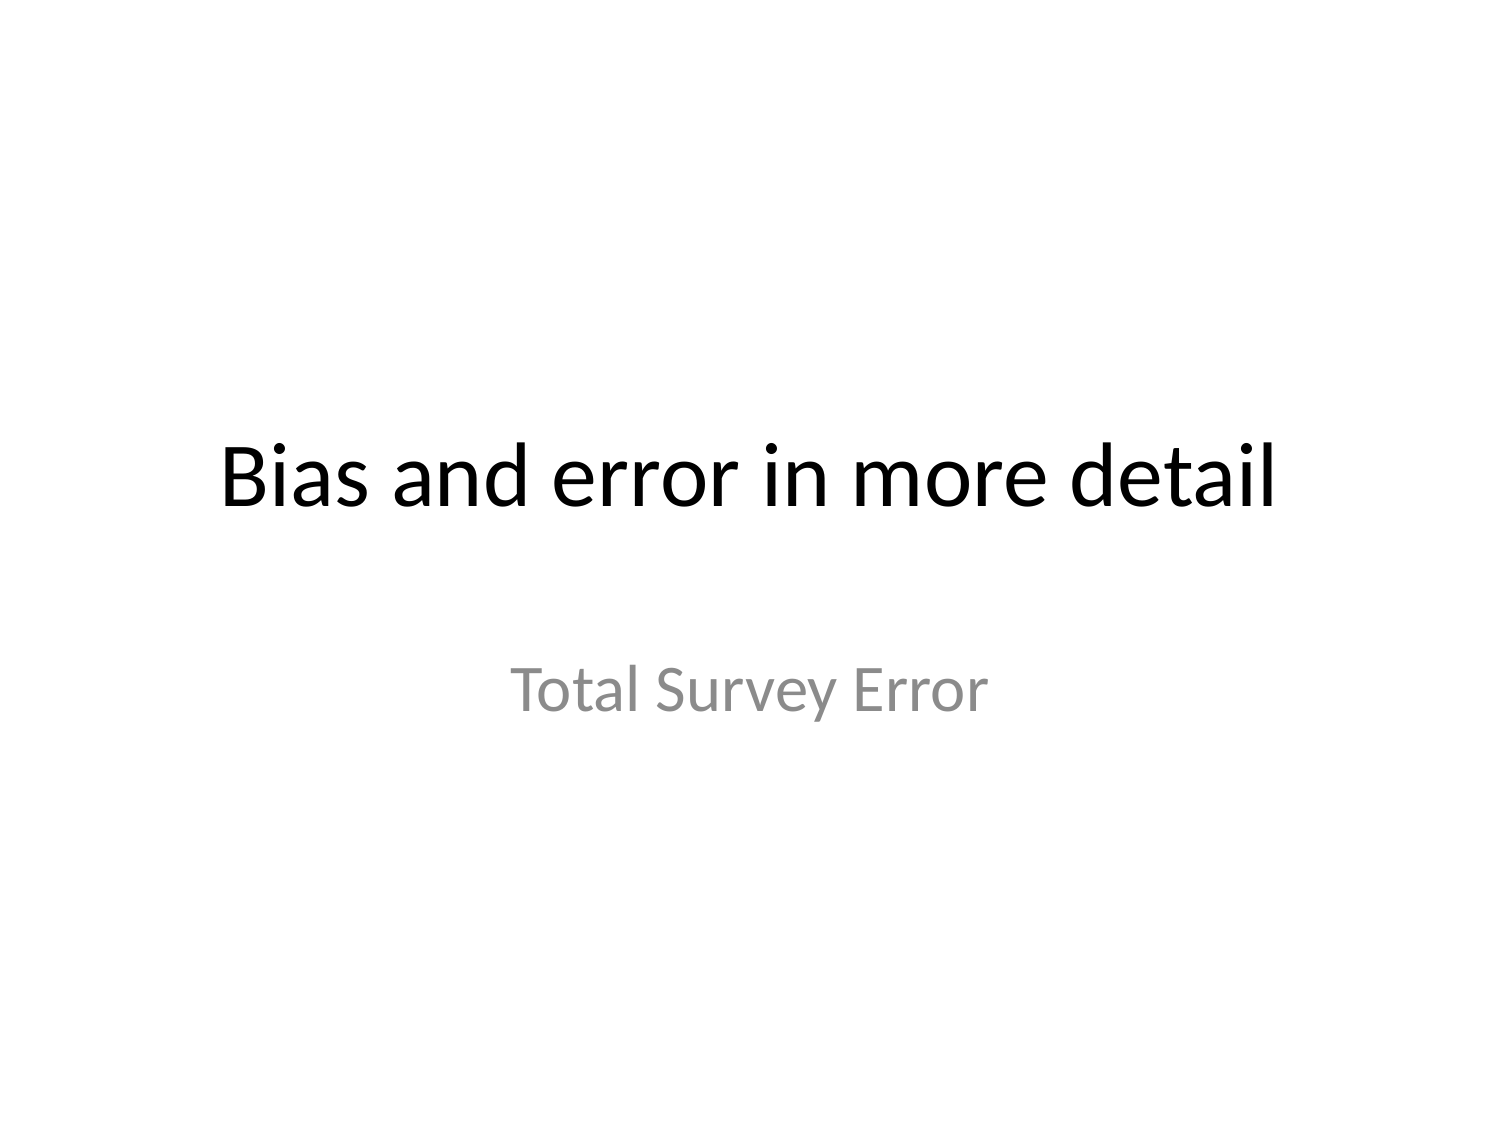

# Bias and error in more detail
Total Survey Error